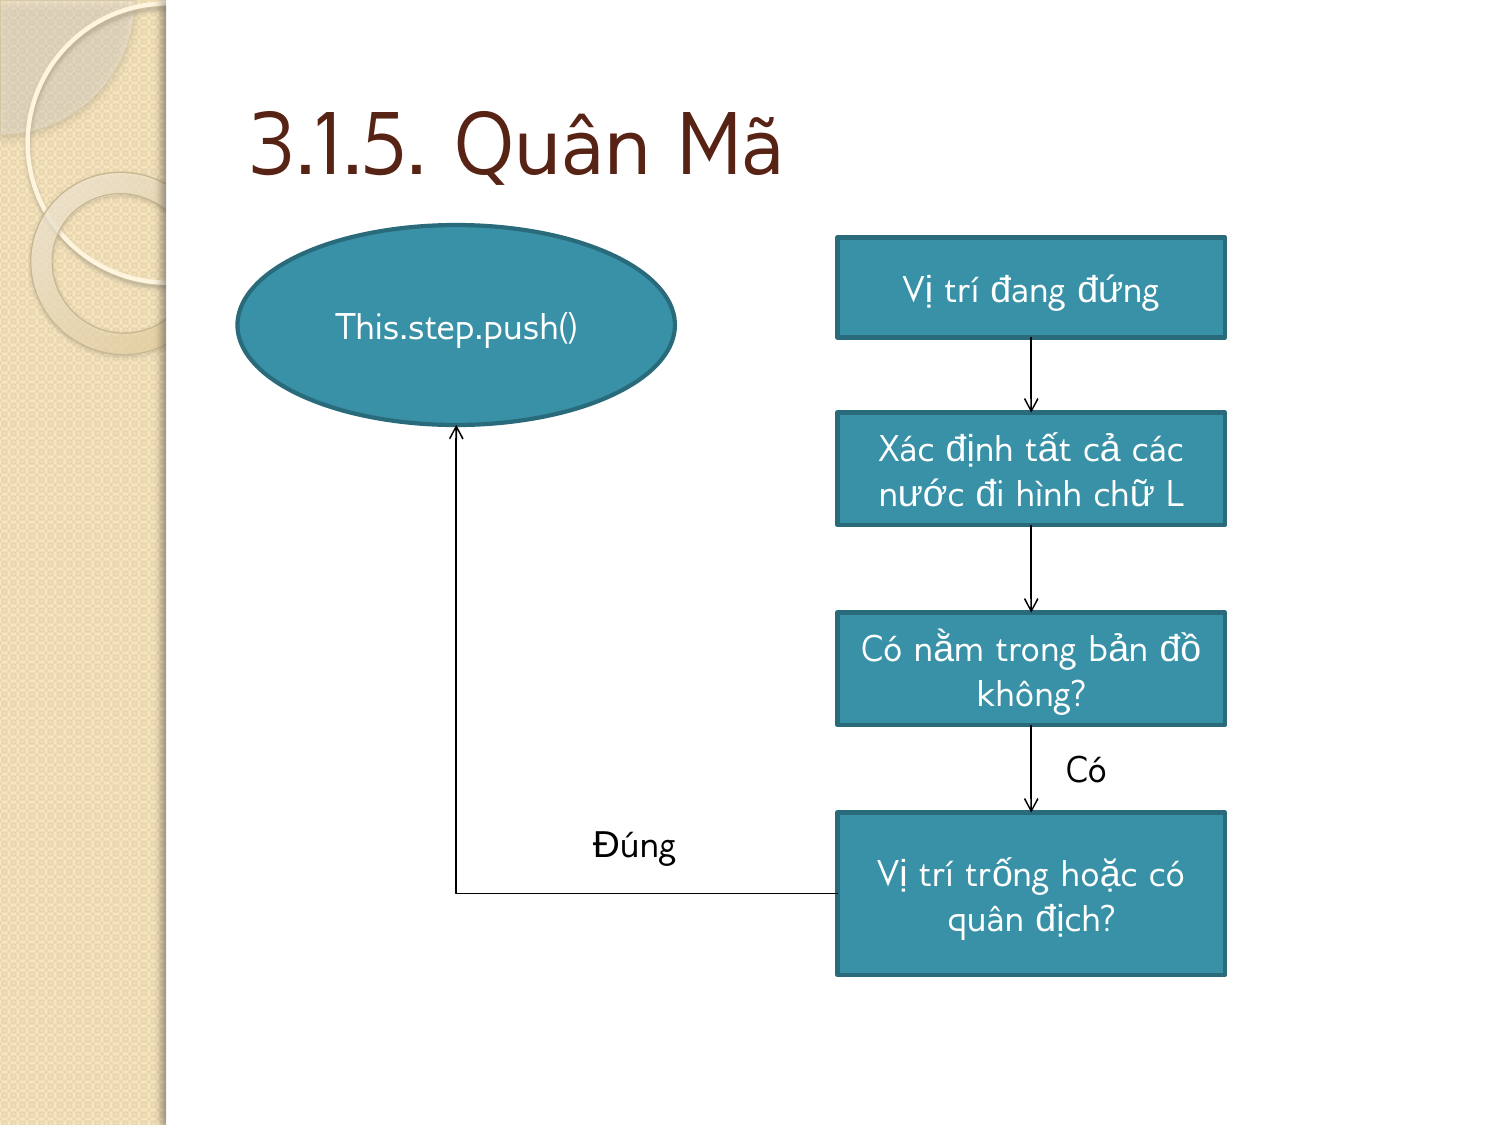

# 3.1.5. Quân Mã
This.step.push()
Vị trí đang đứng
Xác định tất cả các nước đi hình chữ L
Có nằm trong bản đồ không?
Có
Đúng
Vị trí trống hoặc có quân địch?